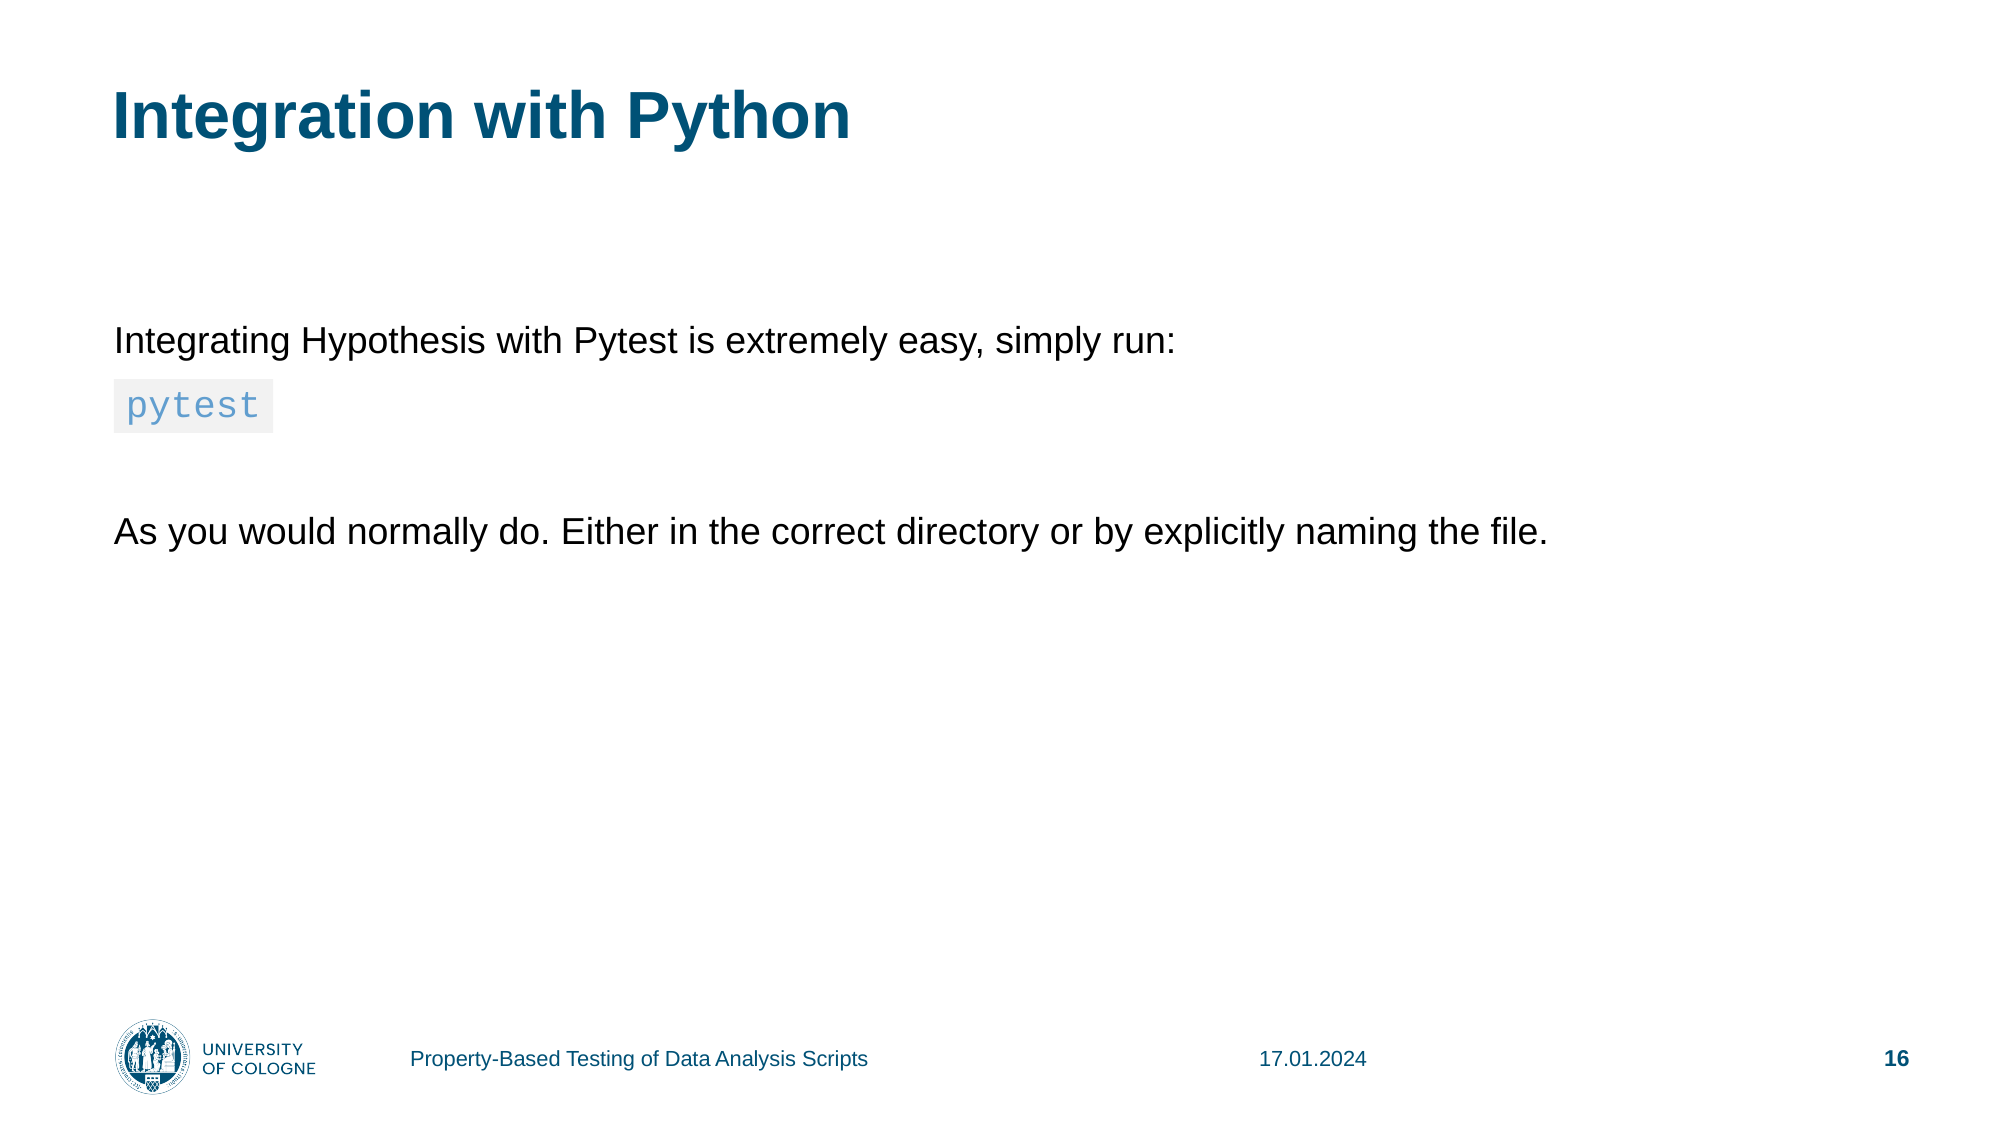

# Integration with Python
Integrating Hypothesis with Pytest is extremely easy, simply run:
pytest

As you would normally do. Either in the correct directory or by explicitly naming the file.

Property-Based Testing of Data Analysis Scripts
17.01.2024
16